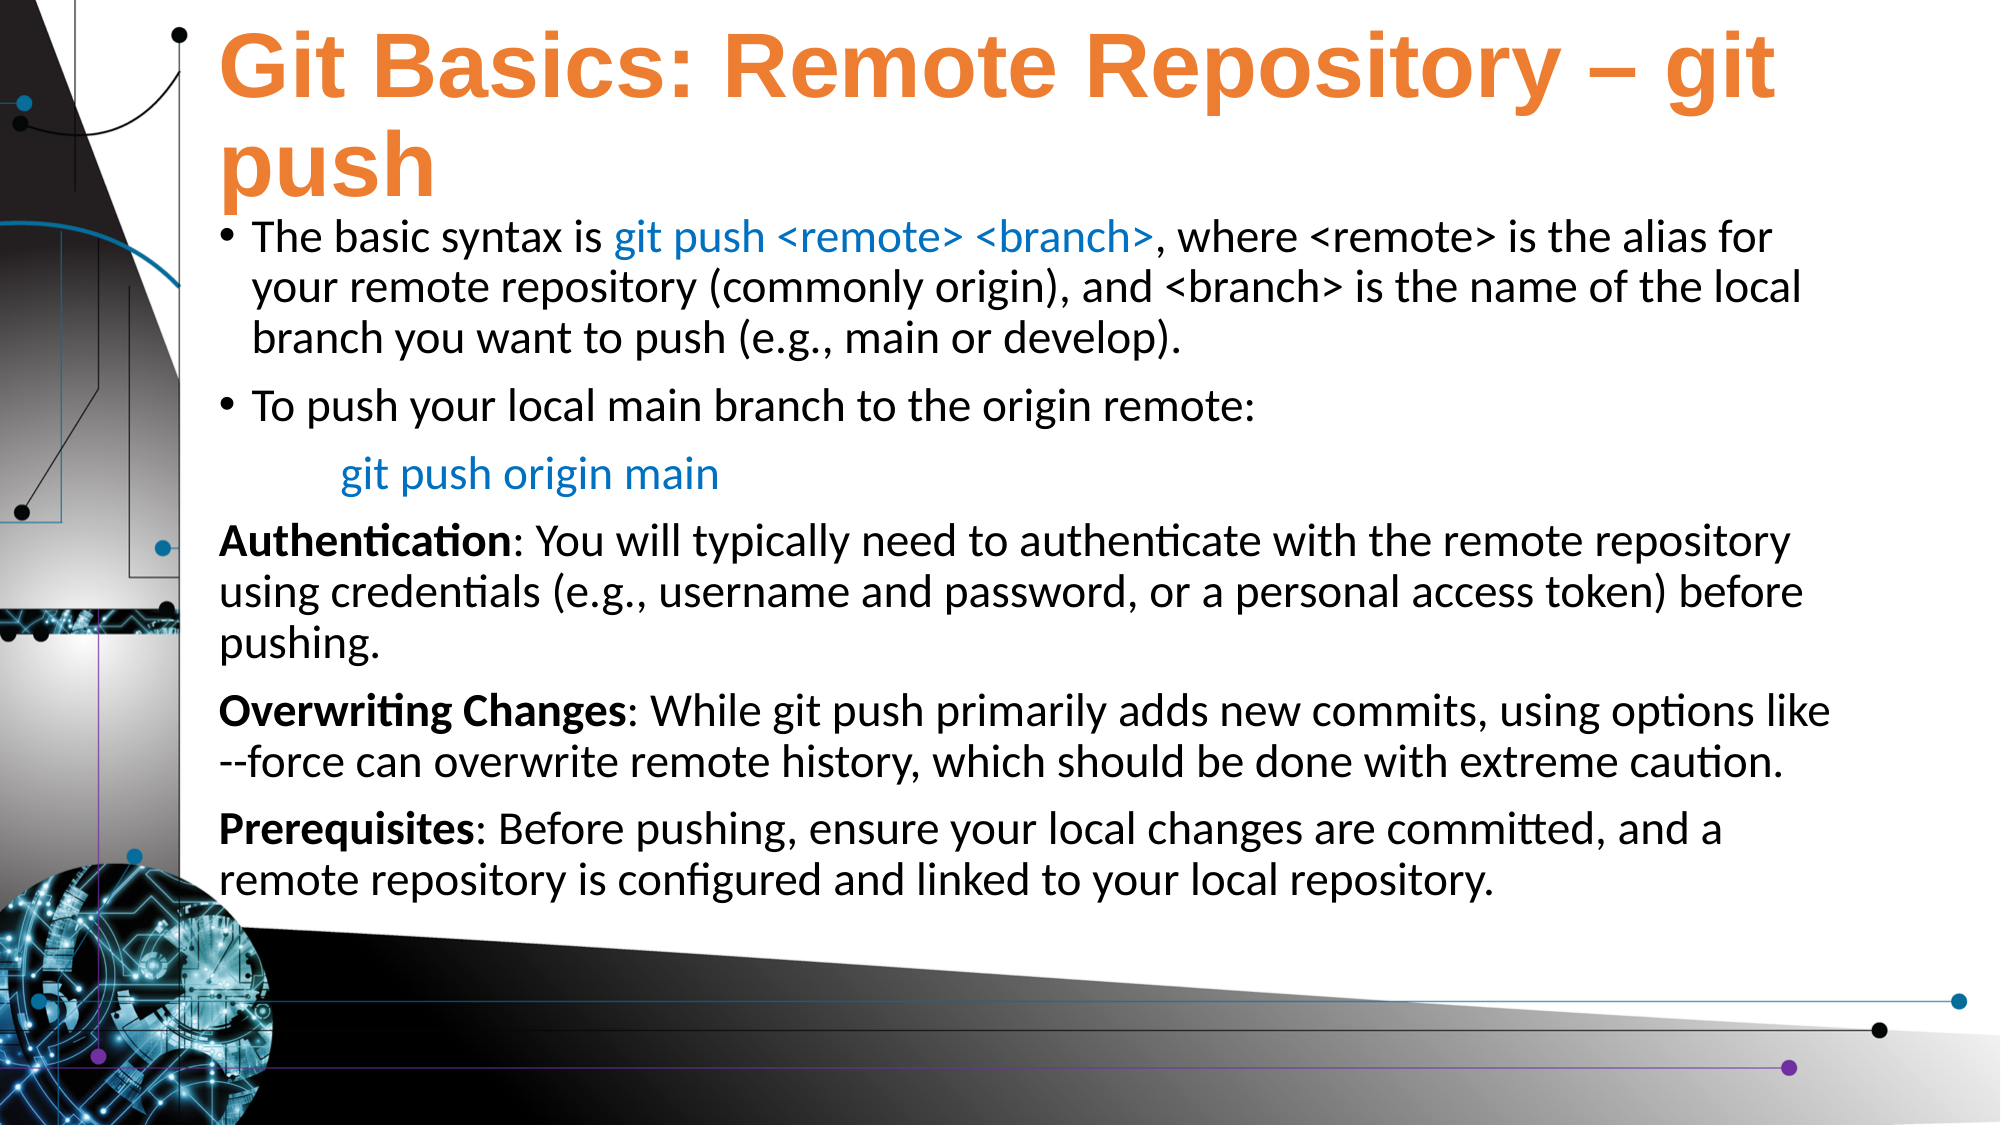

# Git Basics: Remote Repository – git push
The basic syntax is git push <remote> <branch>, where <remote> is the alias for your remote repository (commonly origin), and <branch> is the name of the local branch you want to push (e.g., main or develop).
To push your local main branch to the origin remote:
	git push origin main
Authentication: You will typically need to authenticate with the remote repository using credentials (e.g., username and password, or a personal access token) before pushing.
Overwriting Changes: While git push primarily adds new commits, using options like --force can overwrite remote history, which should be done with extreme caution.
Prerequisites: Before pushing, ensure your local changes are committed, and a remote repository is configured and linked to your local repository.